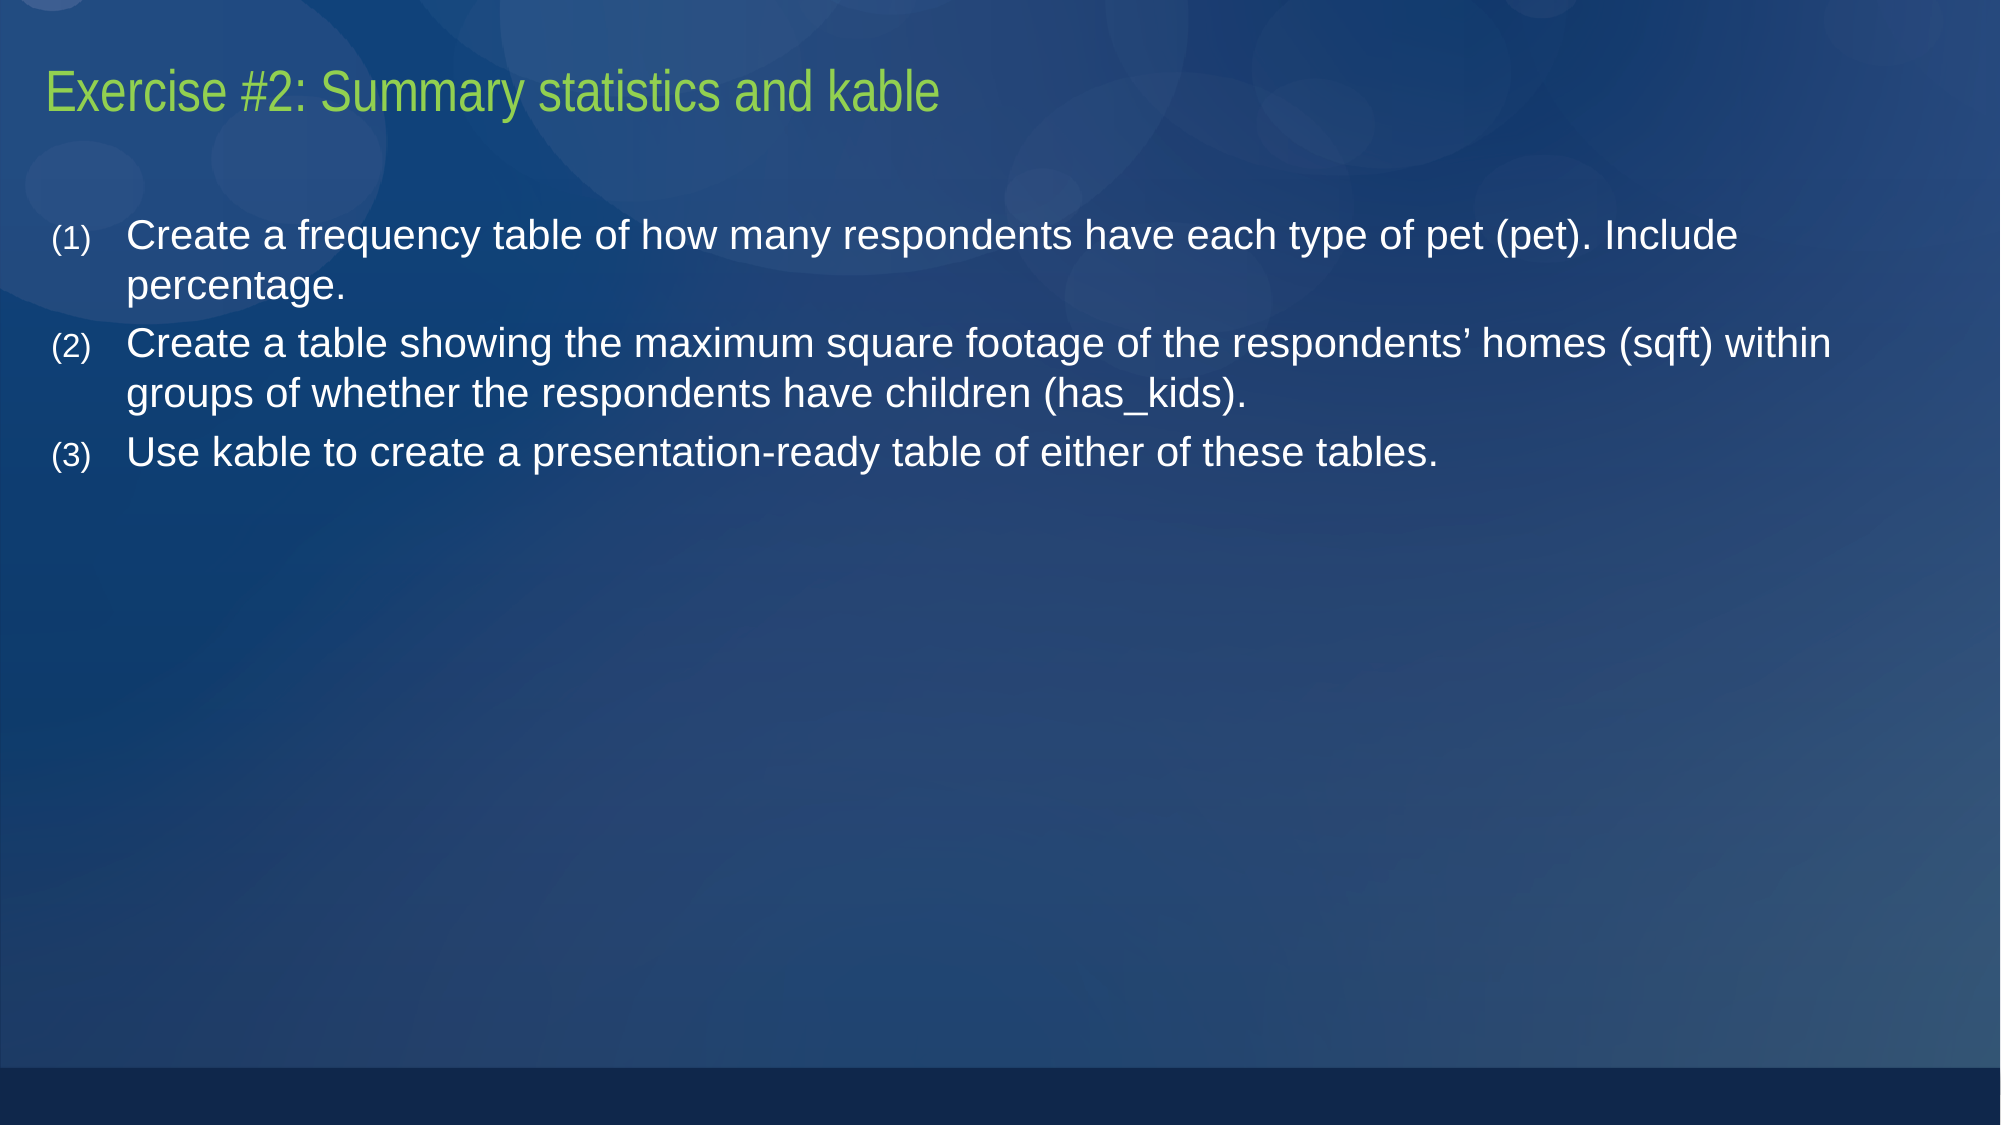

# Exercise #2: Summary statistics and kable
Create a frequency table of how many respondents have each type of pet (pet). Include percentage.
Create a table showing the maximum square footage of the respondents’ homes (sqft) within groups of whether the respondents have children (has_kids).
Use kable to create a presentation-ready table of either of these tables.